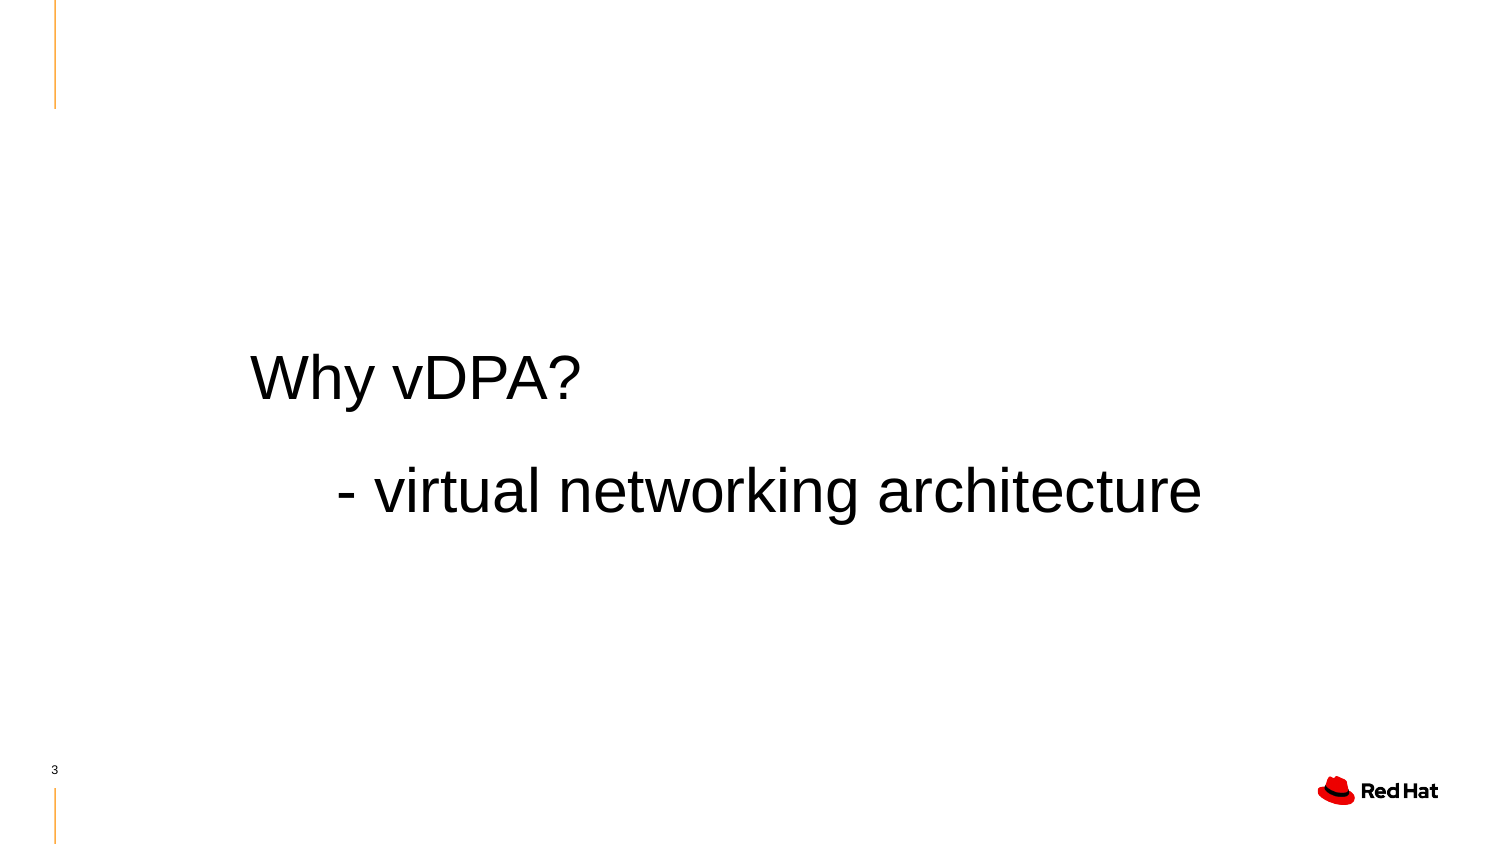

Why vDPA?
     - virtual networking architecture
3